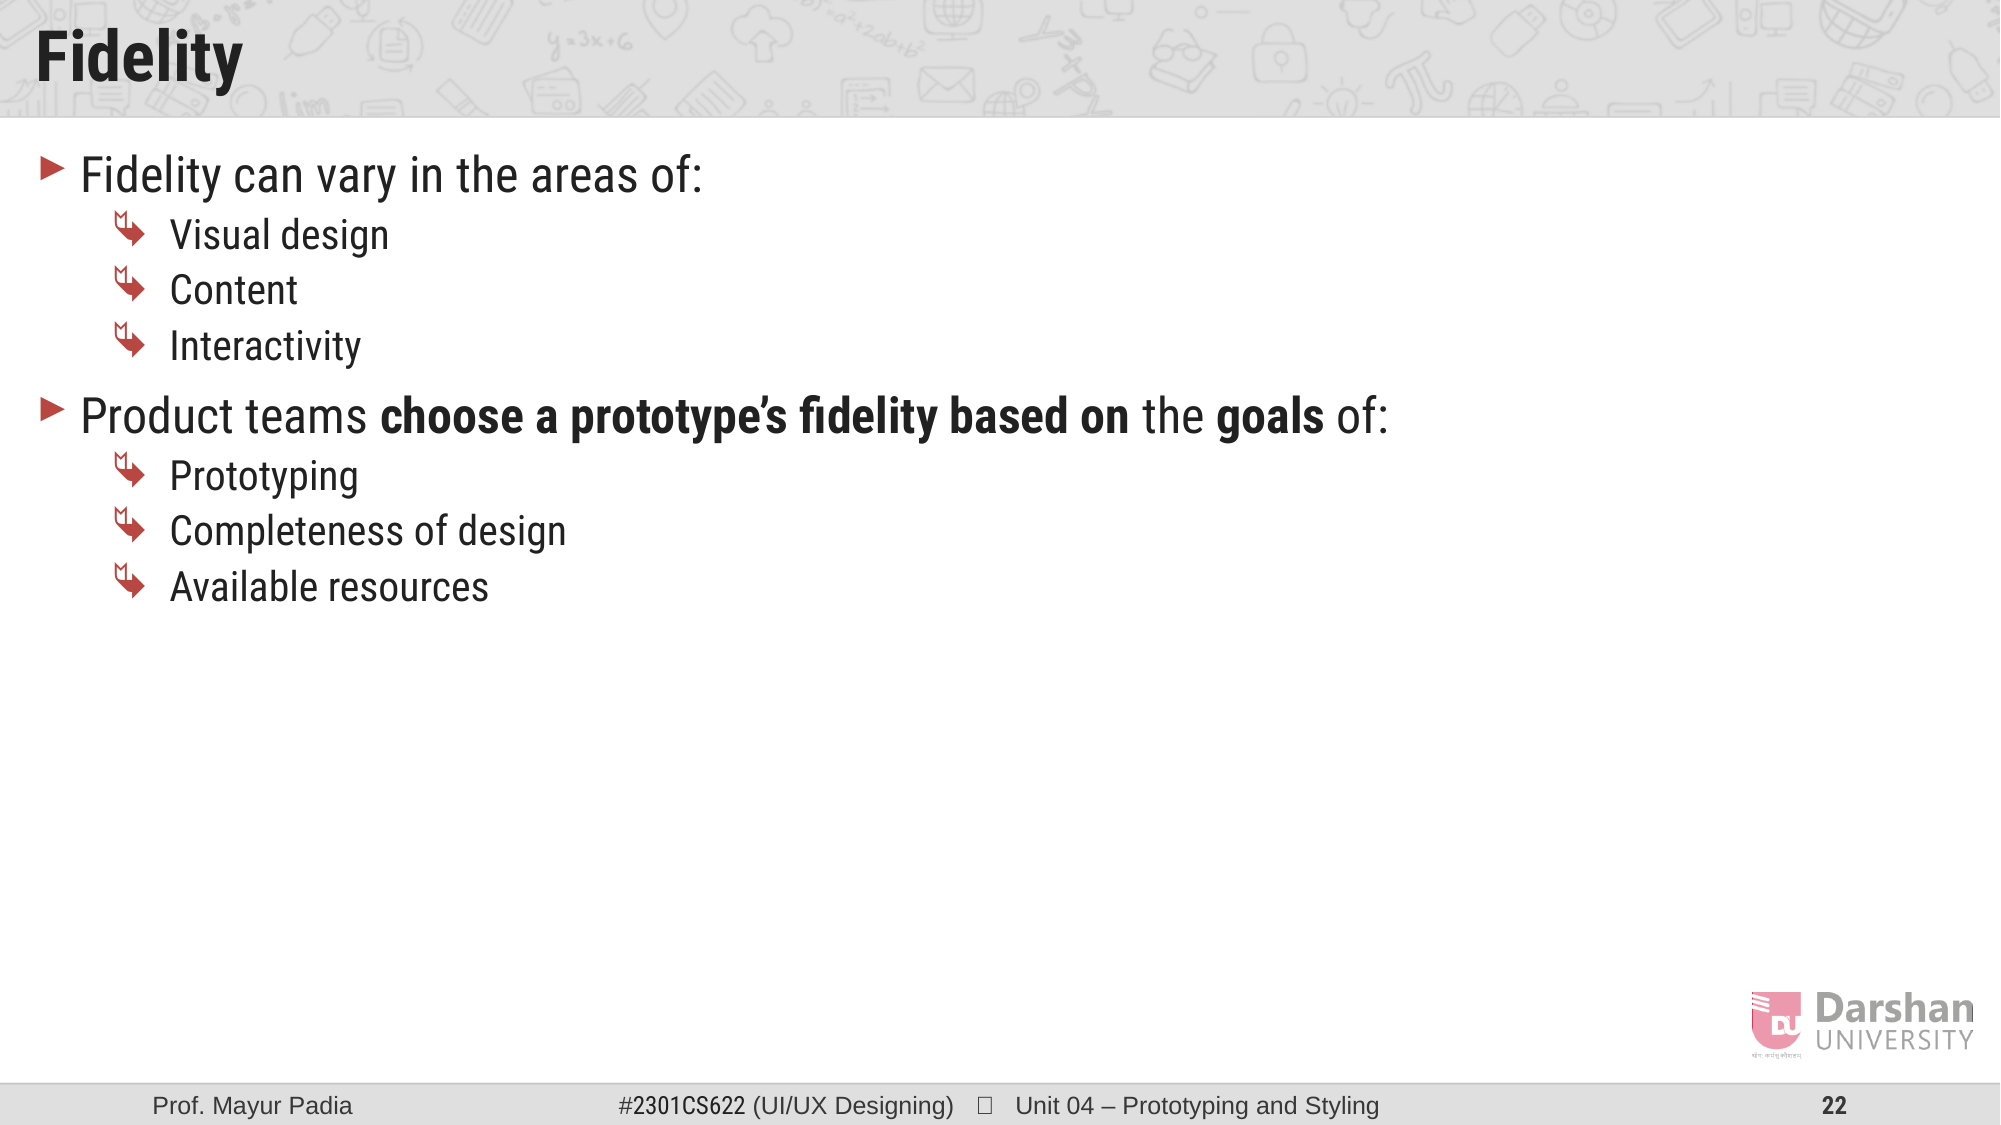

# Fidelity
Fidelity can vary in the areas of:
Visual design
Content
Interactivity
Product teams choose a prototype’s fidelity based on the goals of:
Prototyping
Completeness of design
Available resources